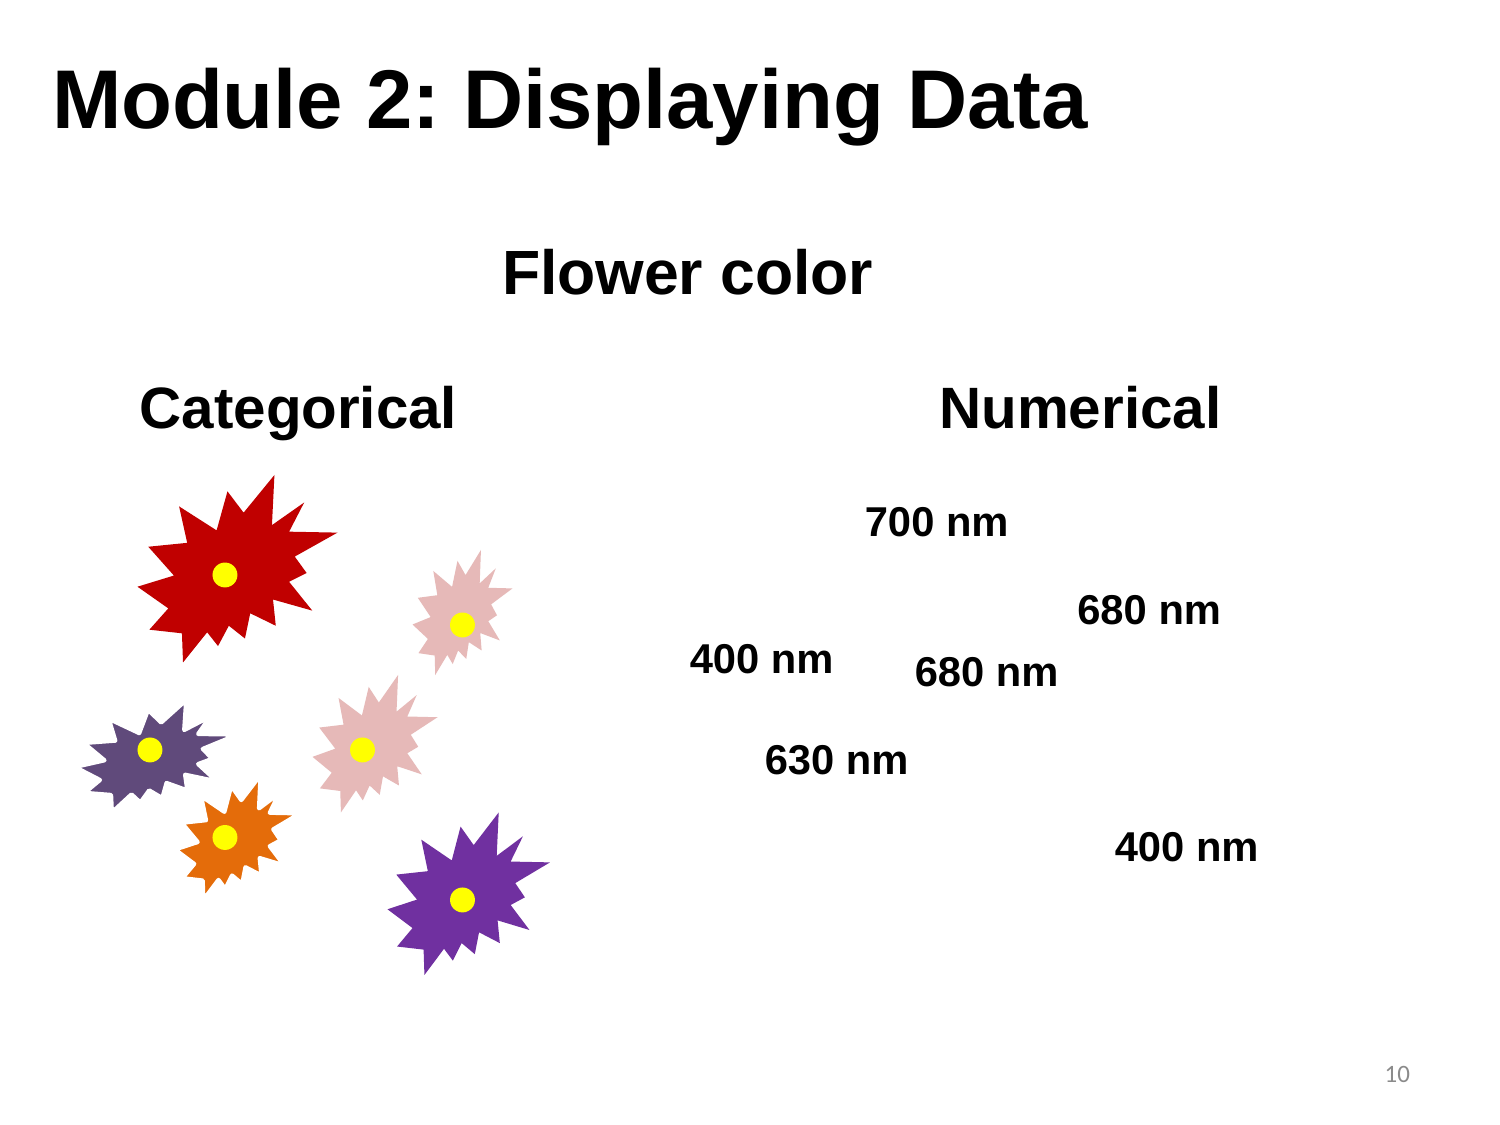

Module 2: Displaying Data
Flower color
Categorical
Numerical

700 nm

680 nm

400 nm
680 nm

630 nm

400 nm

10